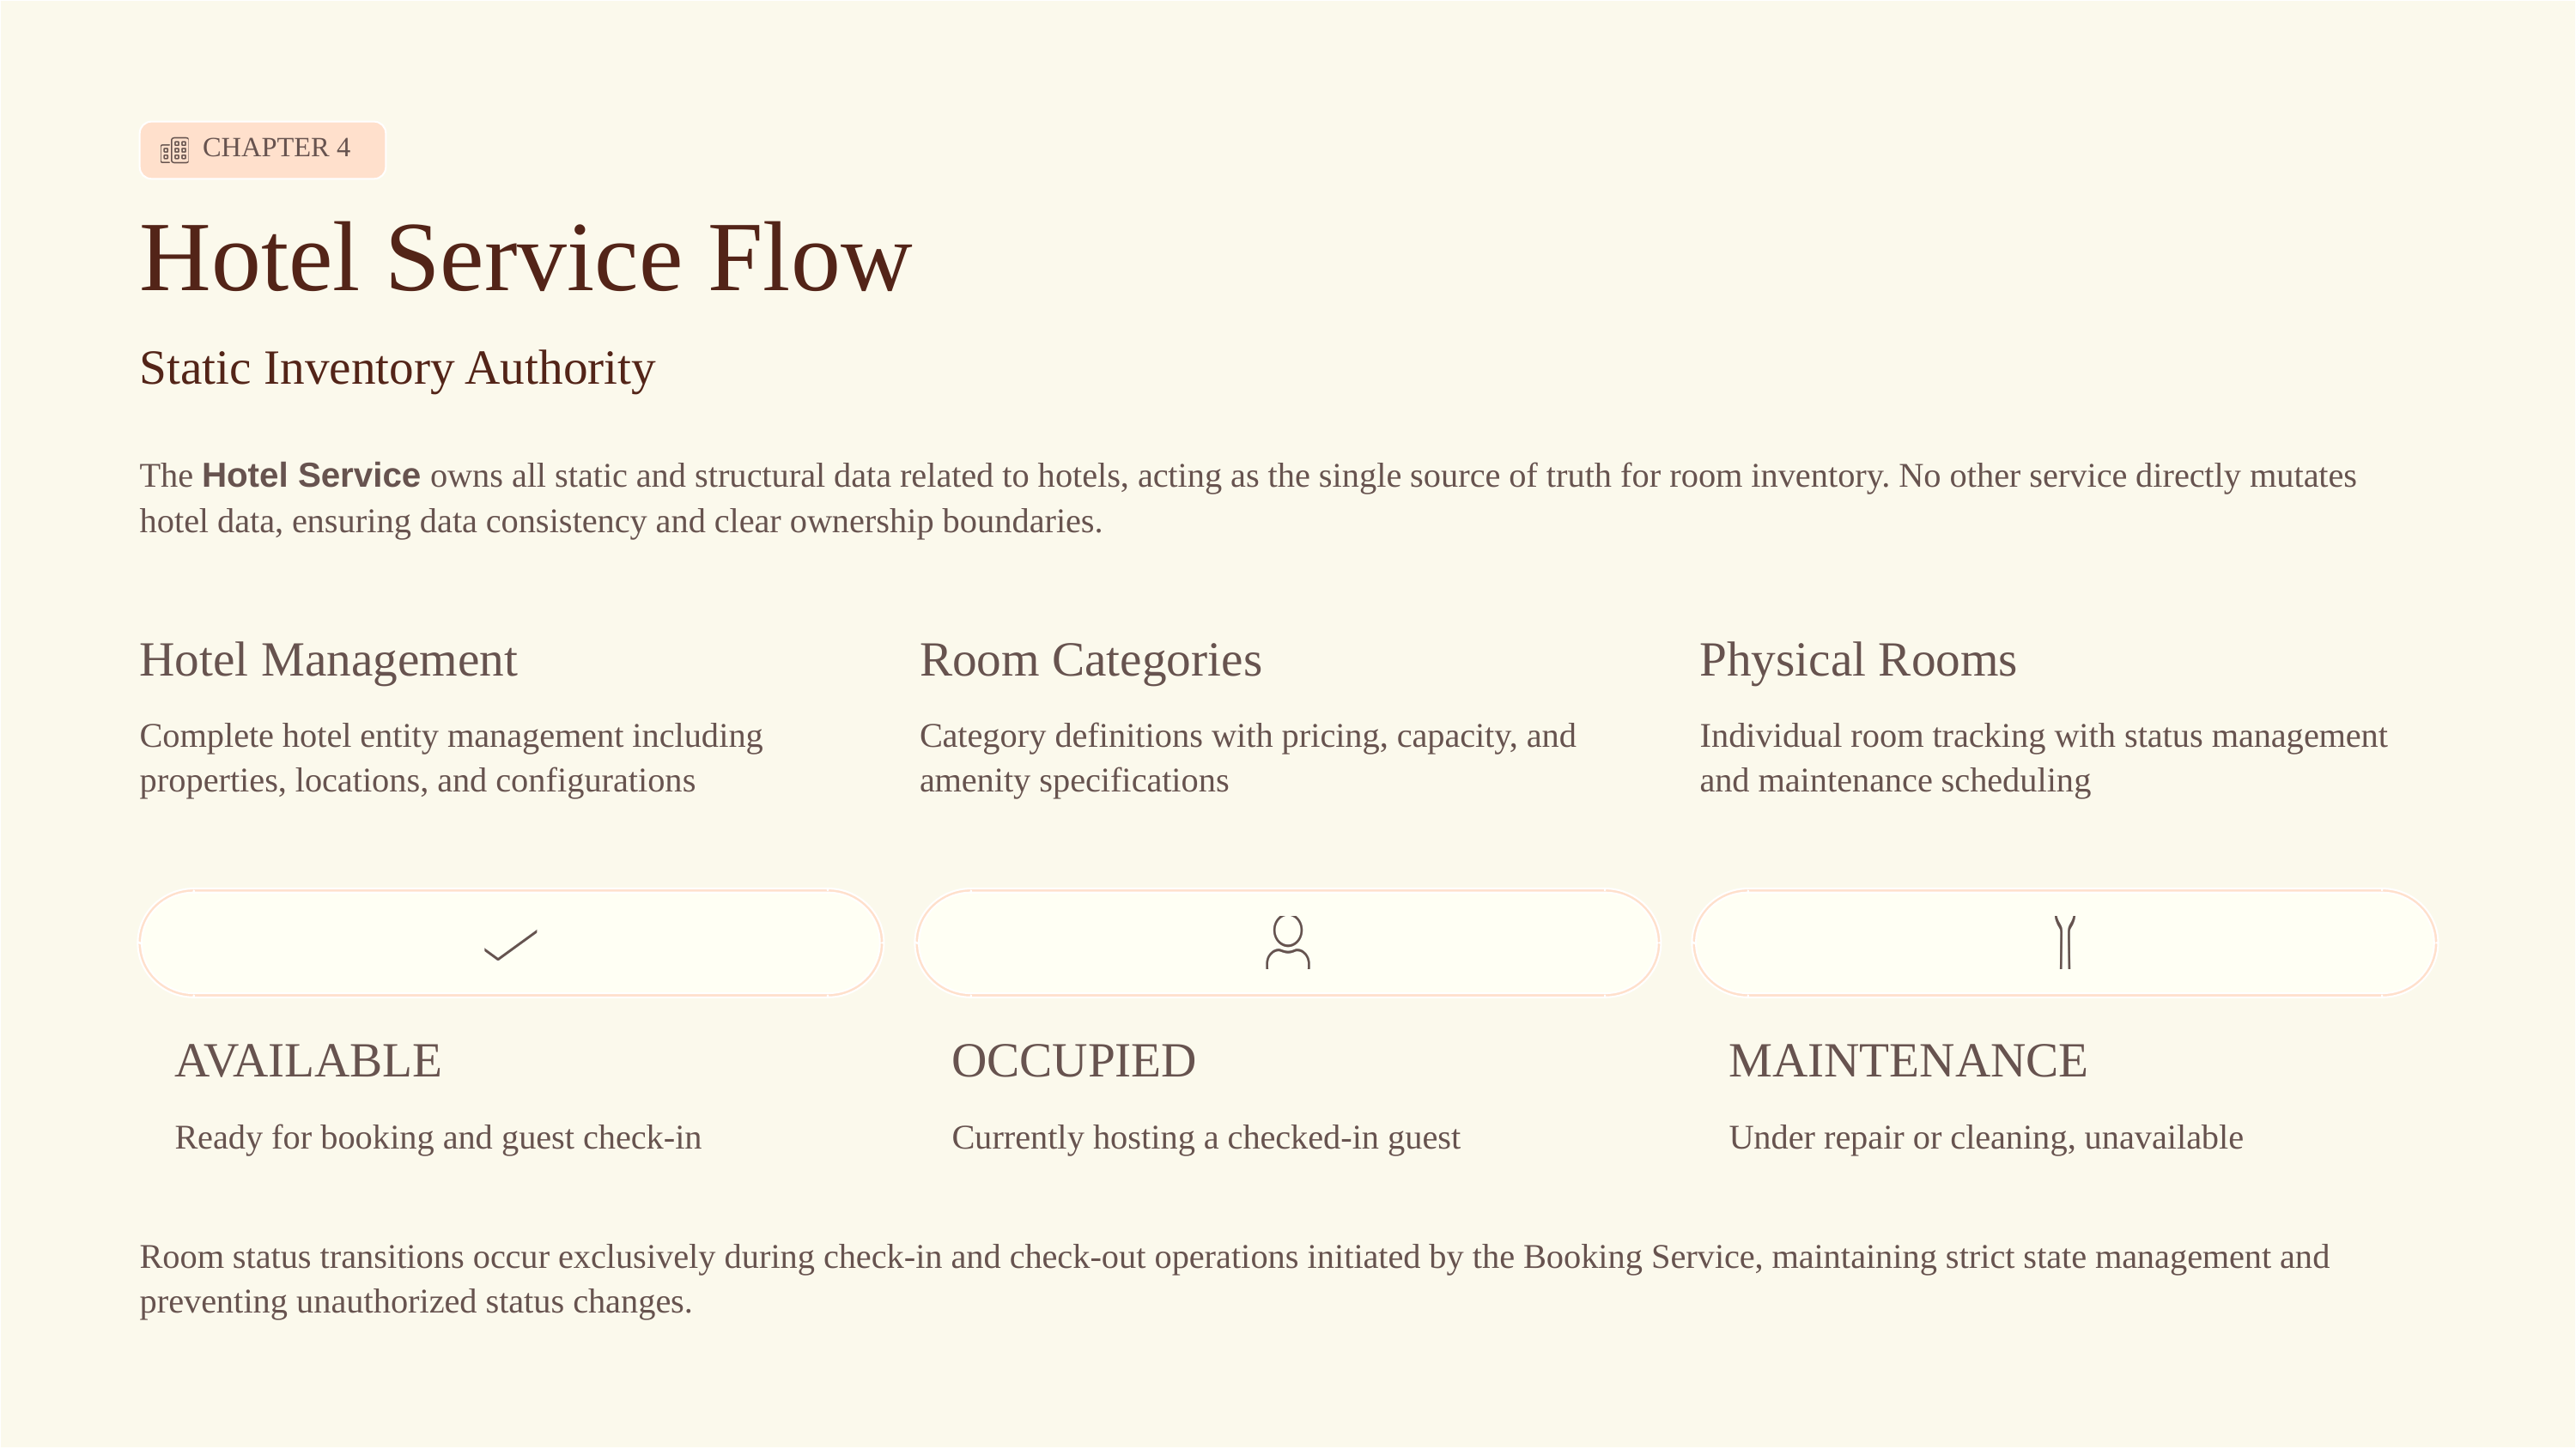

CHAPTER 4

Hotel Service Flow
Static Inventory Authority
The Hotel Service owns all static and structural data related to hotels, acting as the single source of truth for room inventory. No other service directly mutates hotel data, ensuring data consistency and clear ownership boundaries.
Hotel Management
Room Categories
Physical Rooms
Complete hotel entity management including properties, locations, and configurations
Category definitions with pricing, capacity, and amenity specifications
Individual room tracking with status management and maintenance scheduling

AVAILABLE
OCCUPIED
MAINTENANCE
Ready for booking and guest check-in
Currently hosting a checked-in guest
Under repair or cleaning, unavailable
Room status transitions occur exclusively during check-in and check-out operations initiated by the Booking Service, maintaining strict state management and preventing unauthorized status changes.